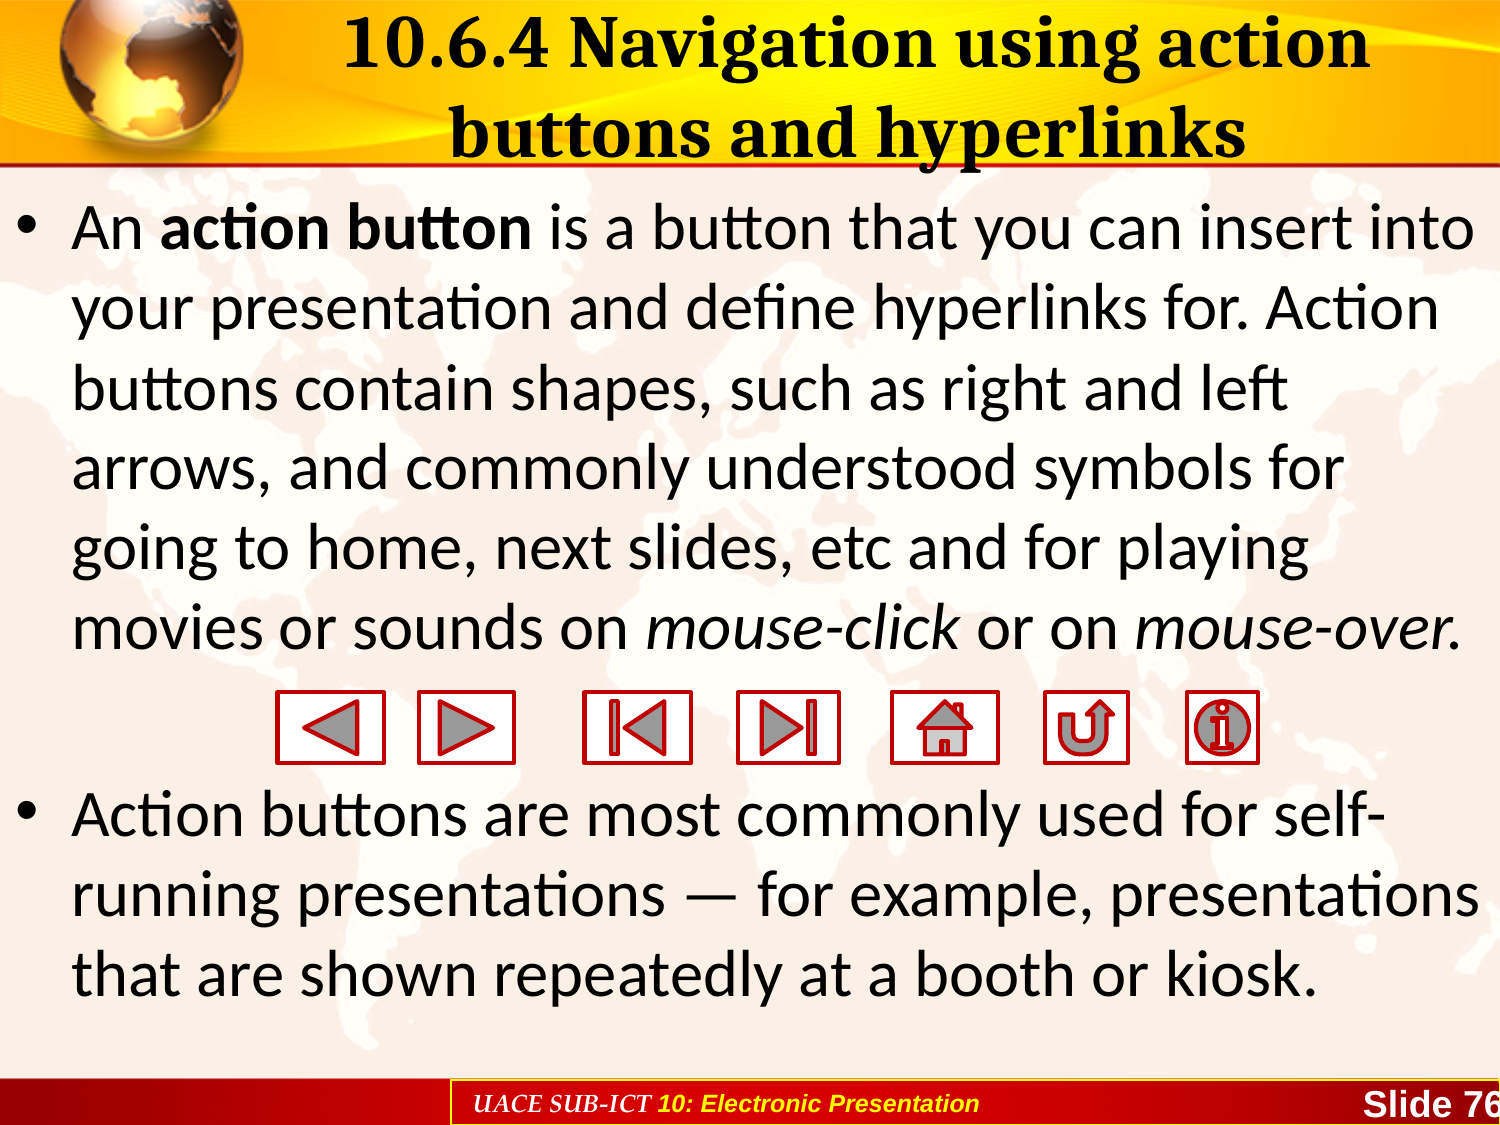

# 10.6.4 Navigation using action buttons and hyperlinks
An action button is a button that you can insert into your presentation and define hyperlinks for. Action buttons contain shapes, such as right and left arrows, and commonly understood symbols for going to home, next slides, etc and for playing movies or sounds on mouse-click or on mouse-over.

Action buttons are most commonly used for self-running presentations — for example, presentations that are shown repeatedly at a booth or kiosk.